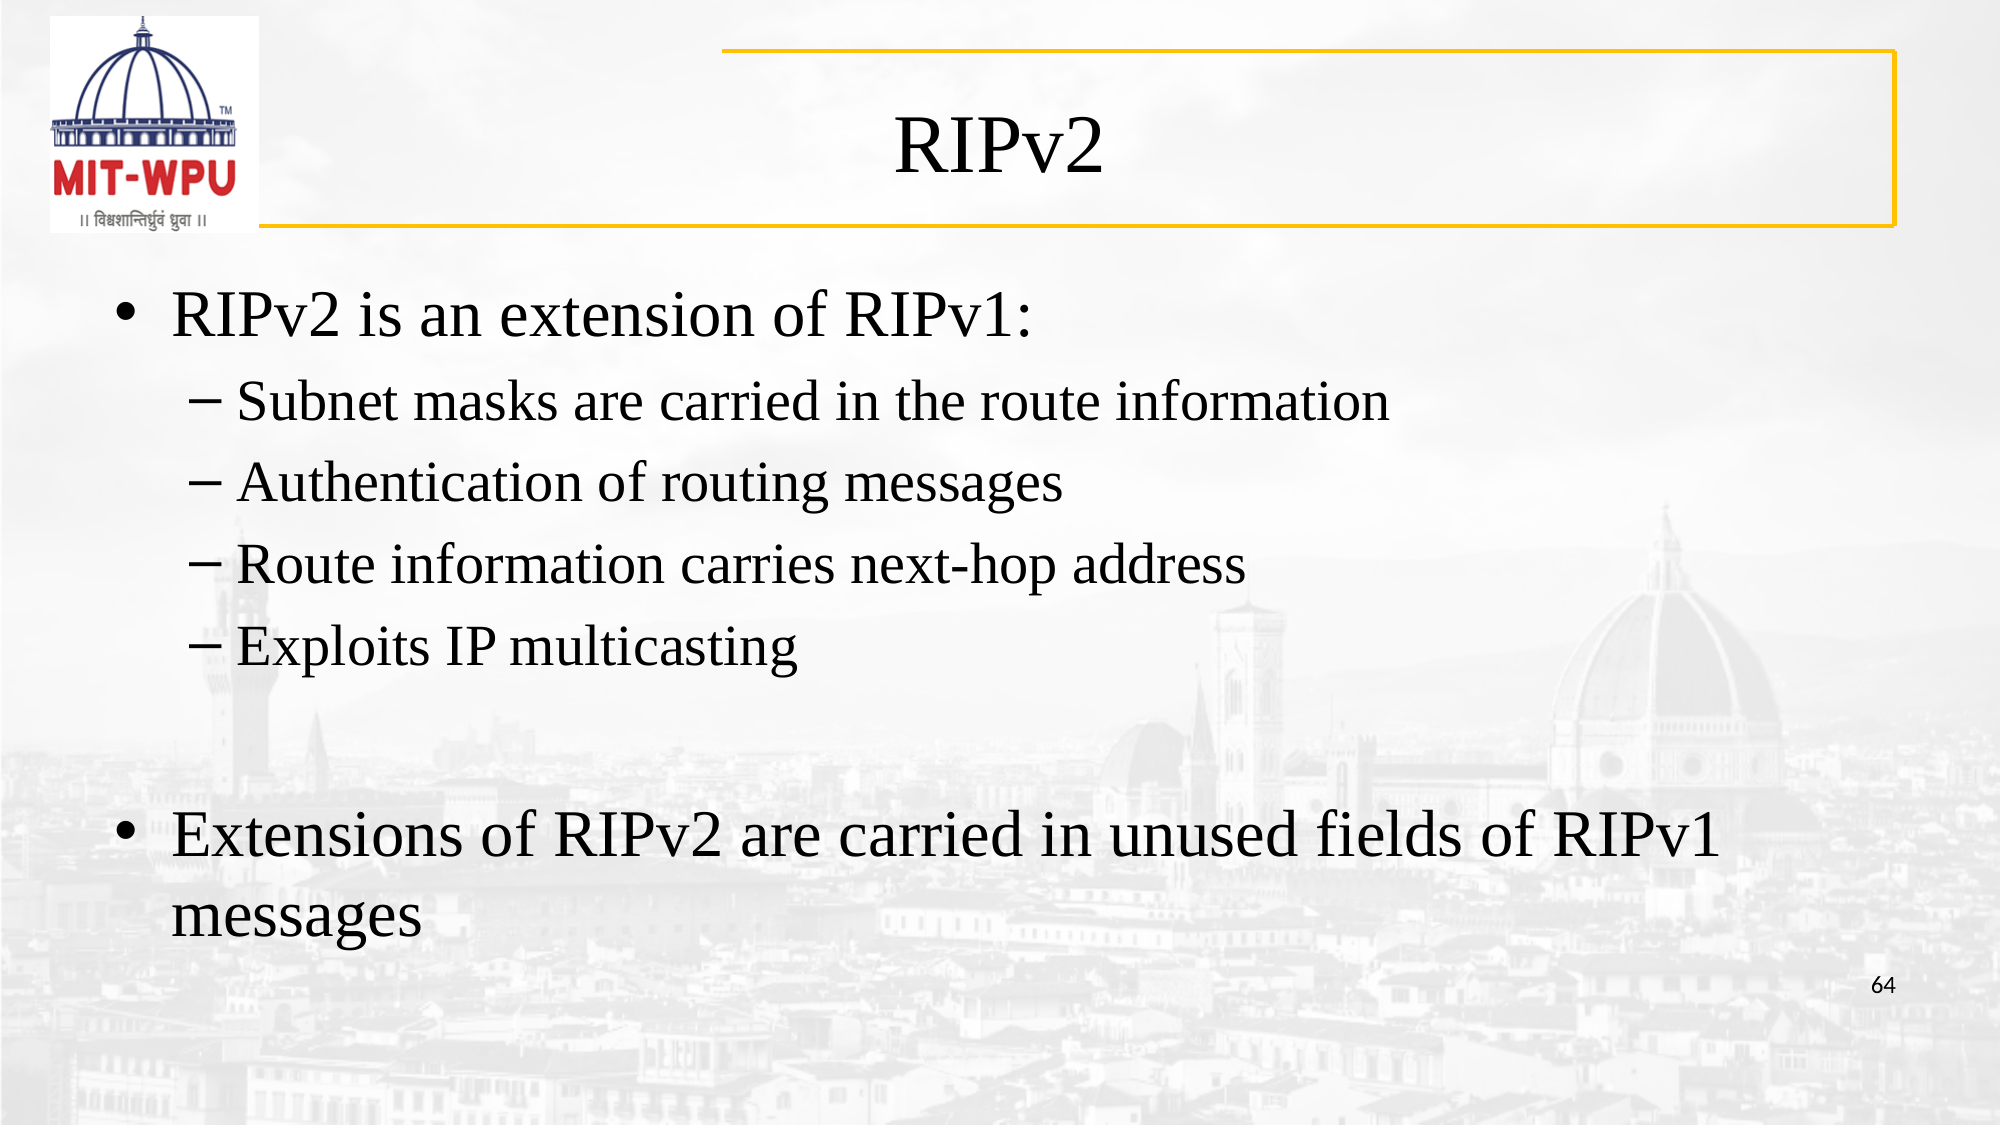

# RIPv2
RIPv2 is an extension of RIPv1:
Subnet masks are carried in the route information
Authentication of routing messages
Route information carries next-hop address
Exploits IP multicasting

Extensions of RIPv2 are carried in unused fields of RIPv1 messages

64